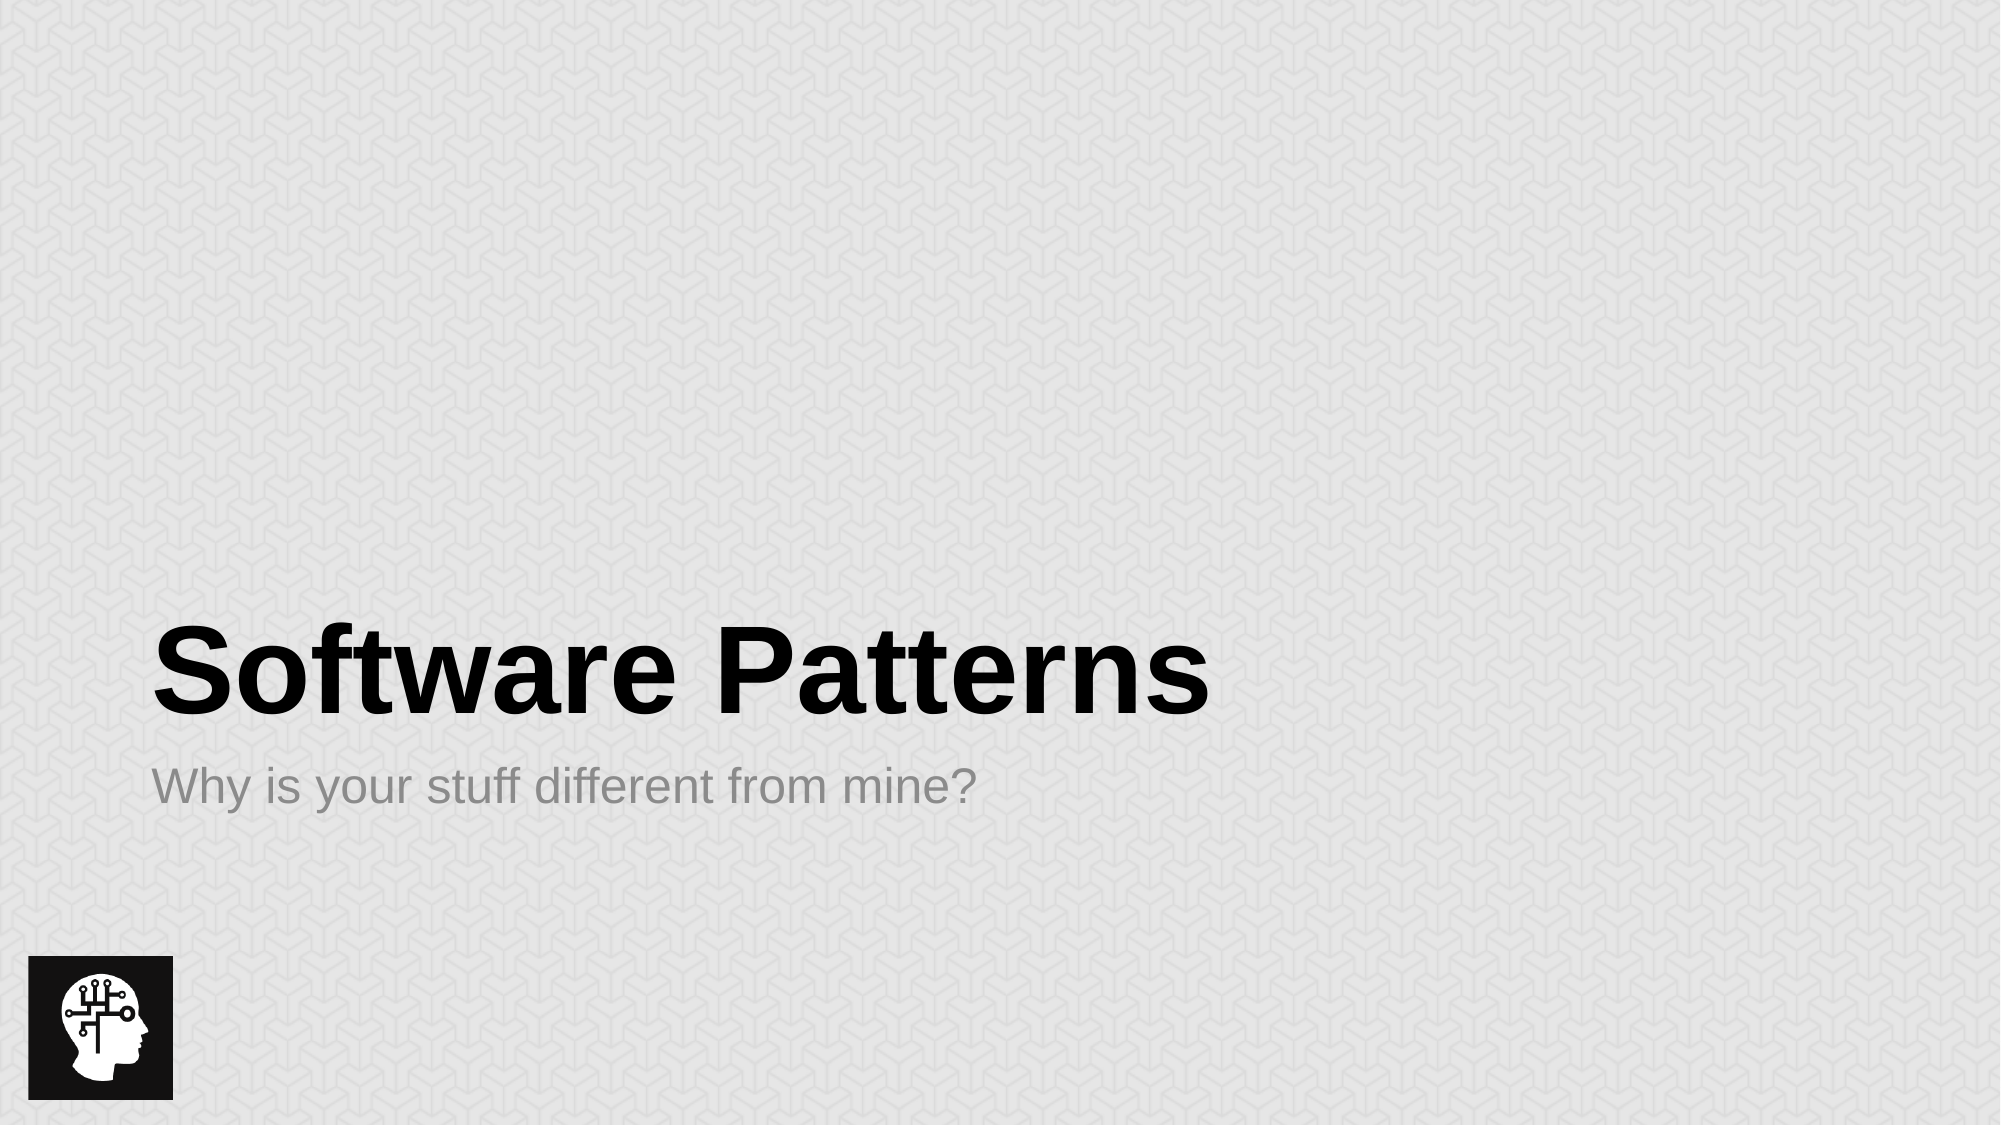

# Software Patterns
Why is your stuff different from mine?